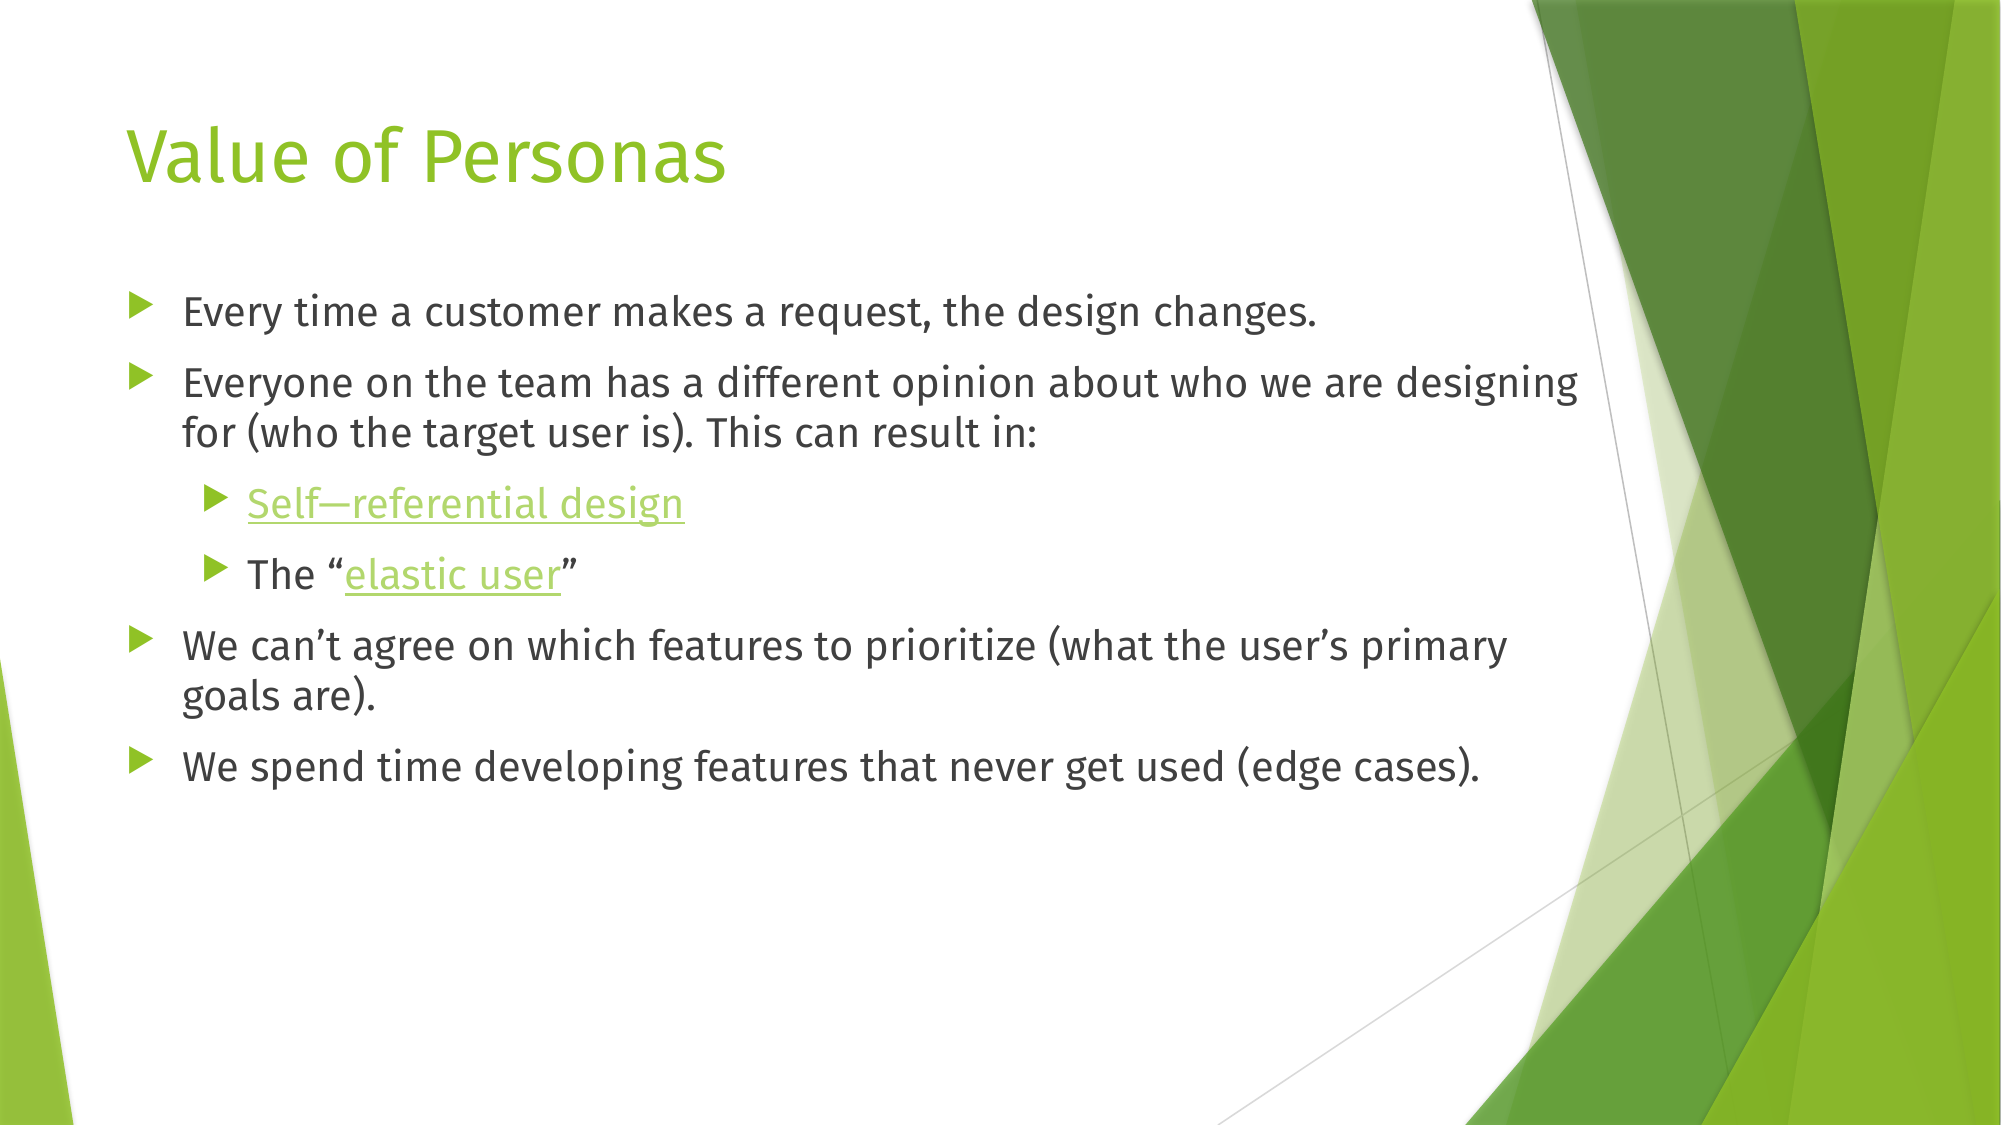

# Value of Personas
Every time a customer makes a request, the design changes.
Everyone on the team has a different opinion about who we are designing for (who the target user is). This can result in:
Self—referential design
The “elastic user”
We can’t agree on which features to prioritize (what the user’s primary goals are).
We spend time developing features that never get used (edge cases).